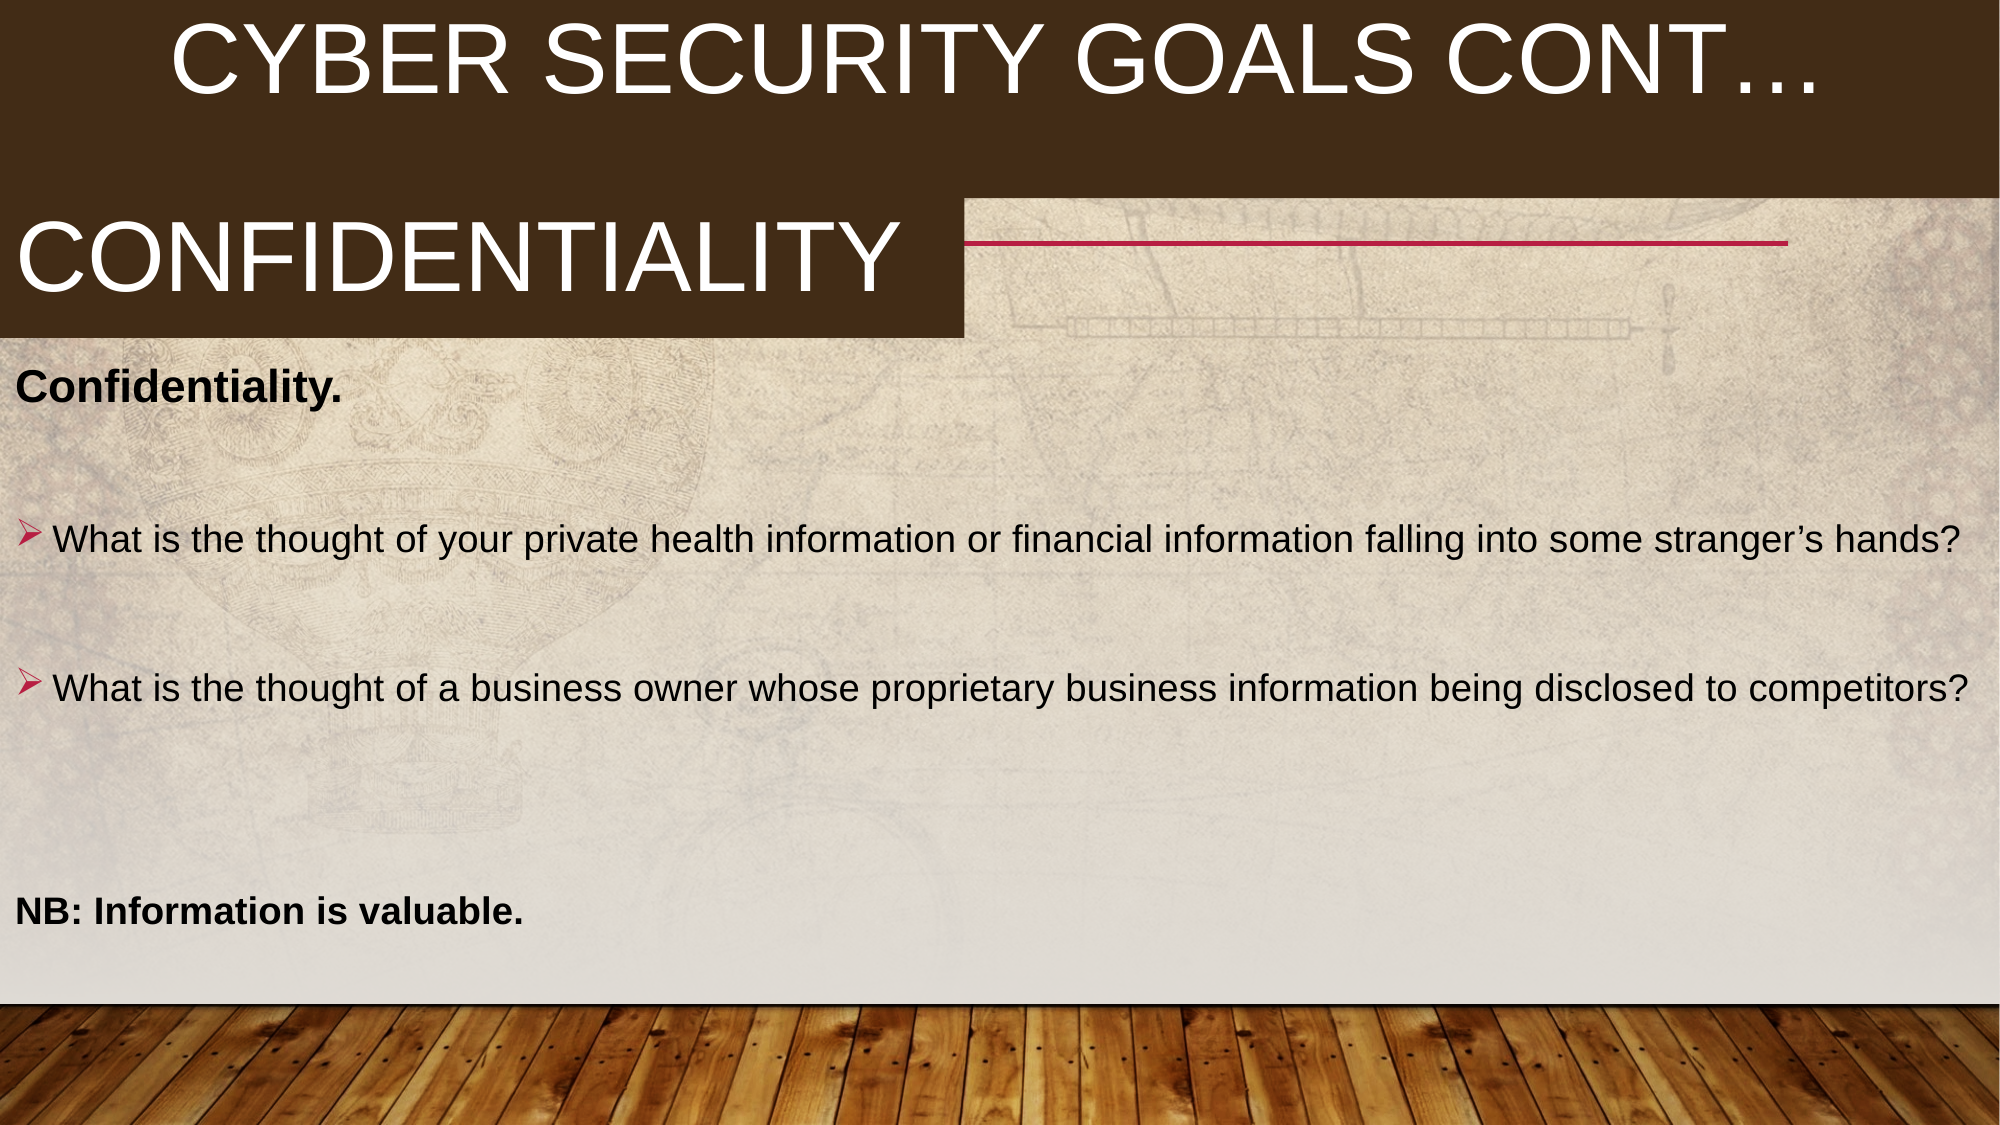

16
# CYBER SECURITY GOALS CONT…
CONFIDENTIALITY
Confidentiality.

What is the thought of your private health information or financial information falling into some stranger’s hands?

What is the thought of a business owner whose proprietary business information being disclosed to competitors?

NB: Information is valuable.